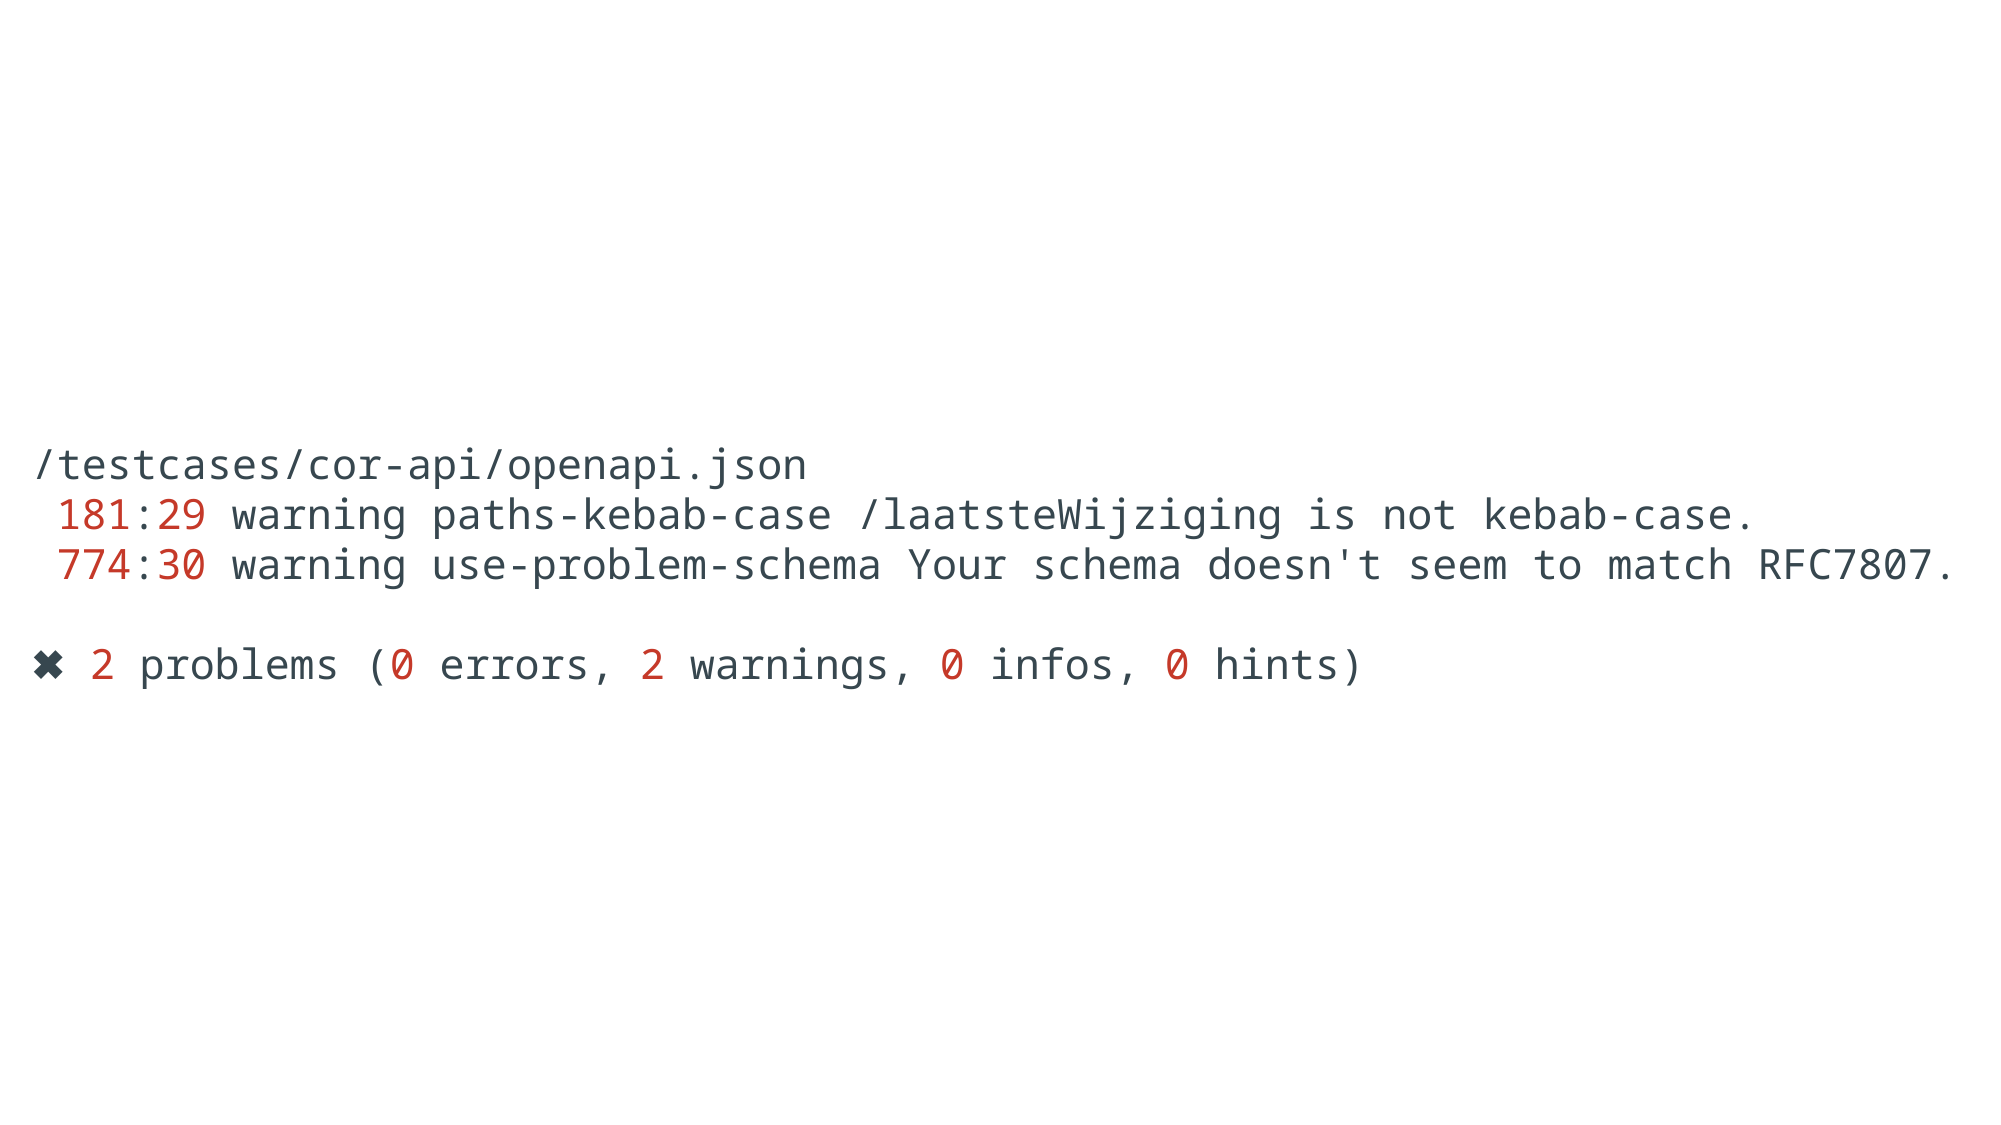

/testcases/cor-api/openapi.json
 181:29 warning paths-kebab-case /laatsteWijziging is not kebab-case.
 774:30 warning use-problem-schema Your schema doesn't seem to match RFC7807.
✖ 2 problems (0 errors, 2 warnings, 0 infos, 0 hints)